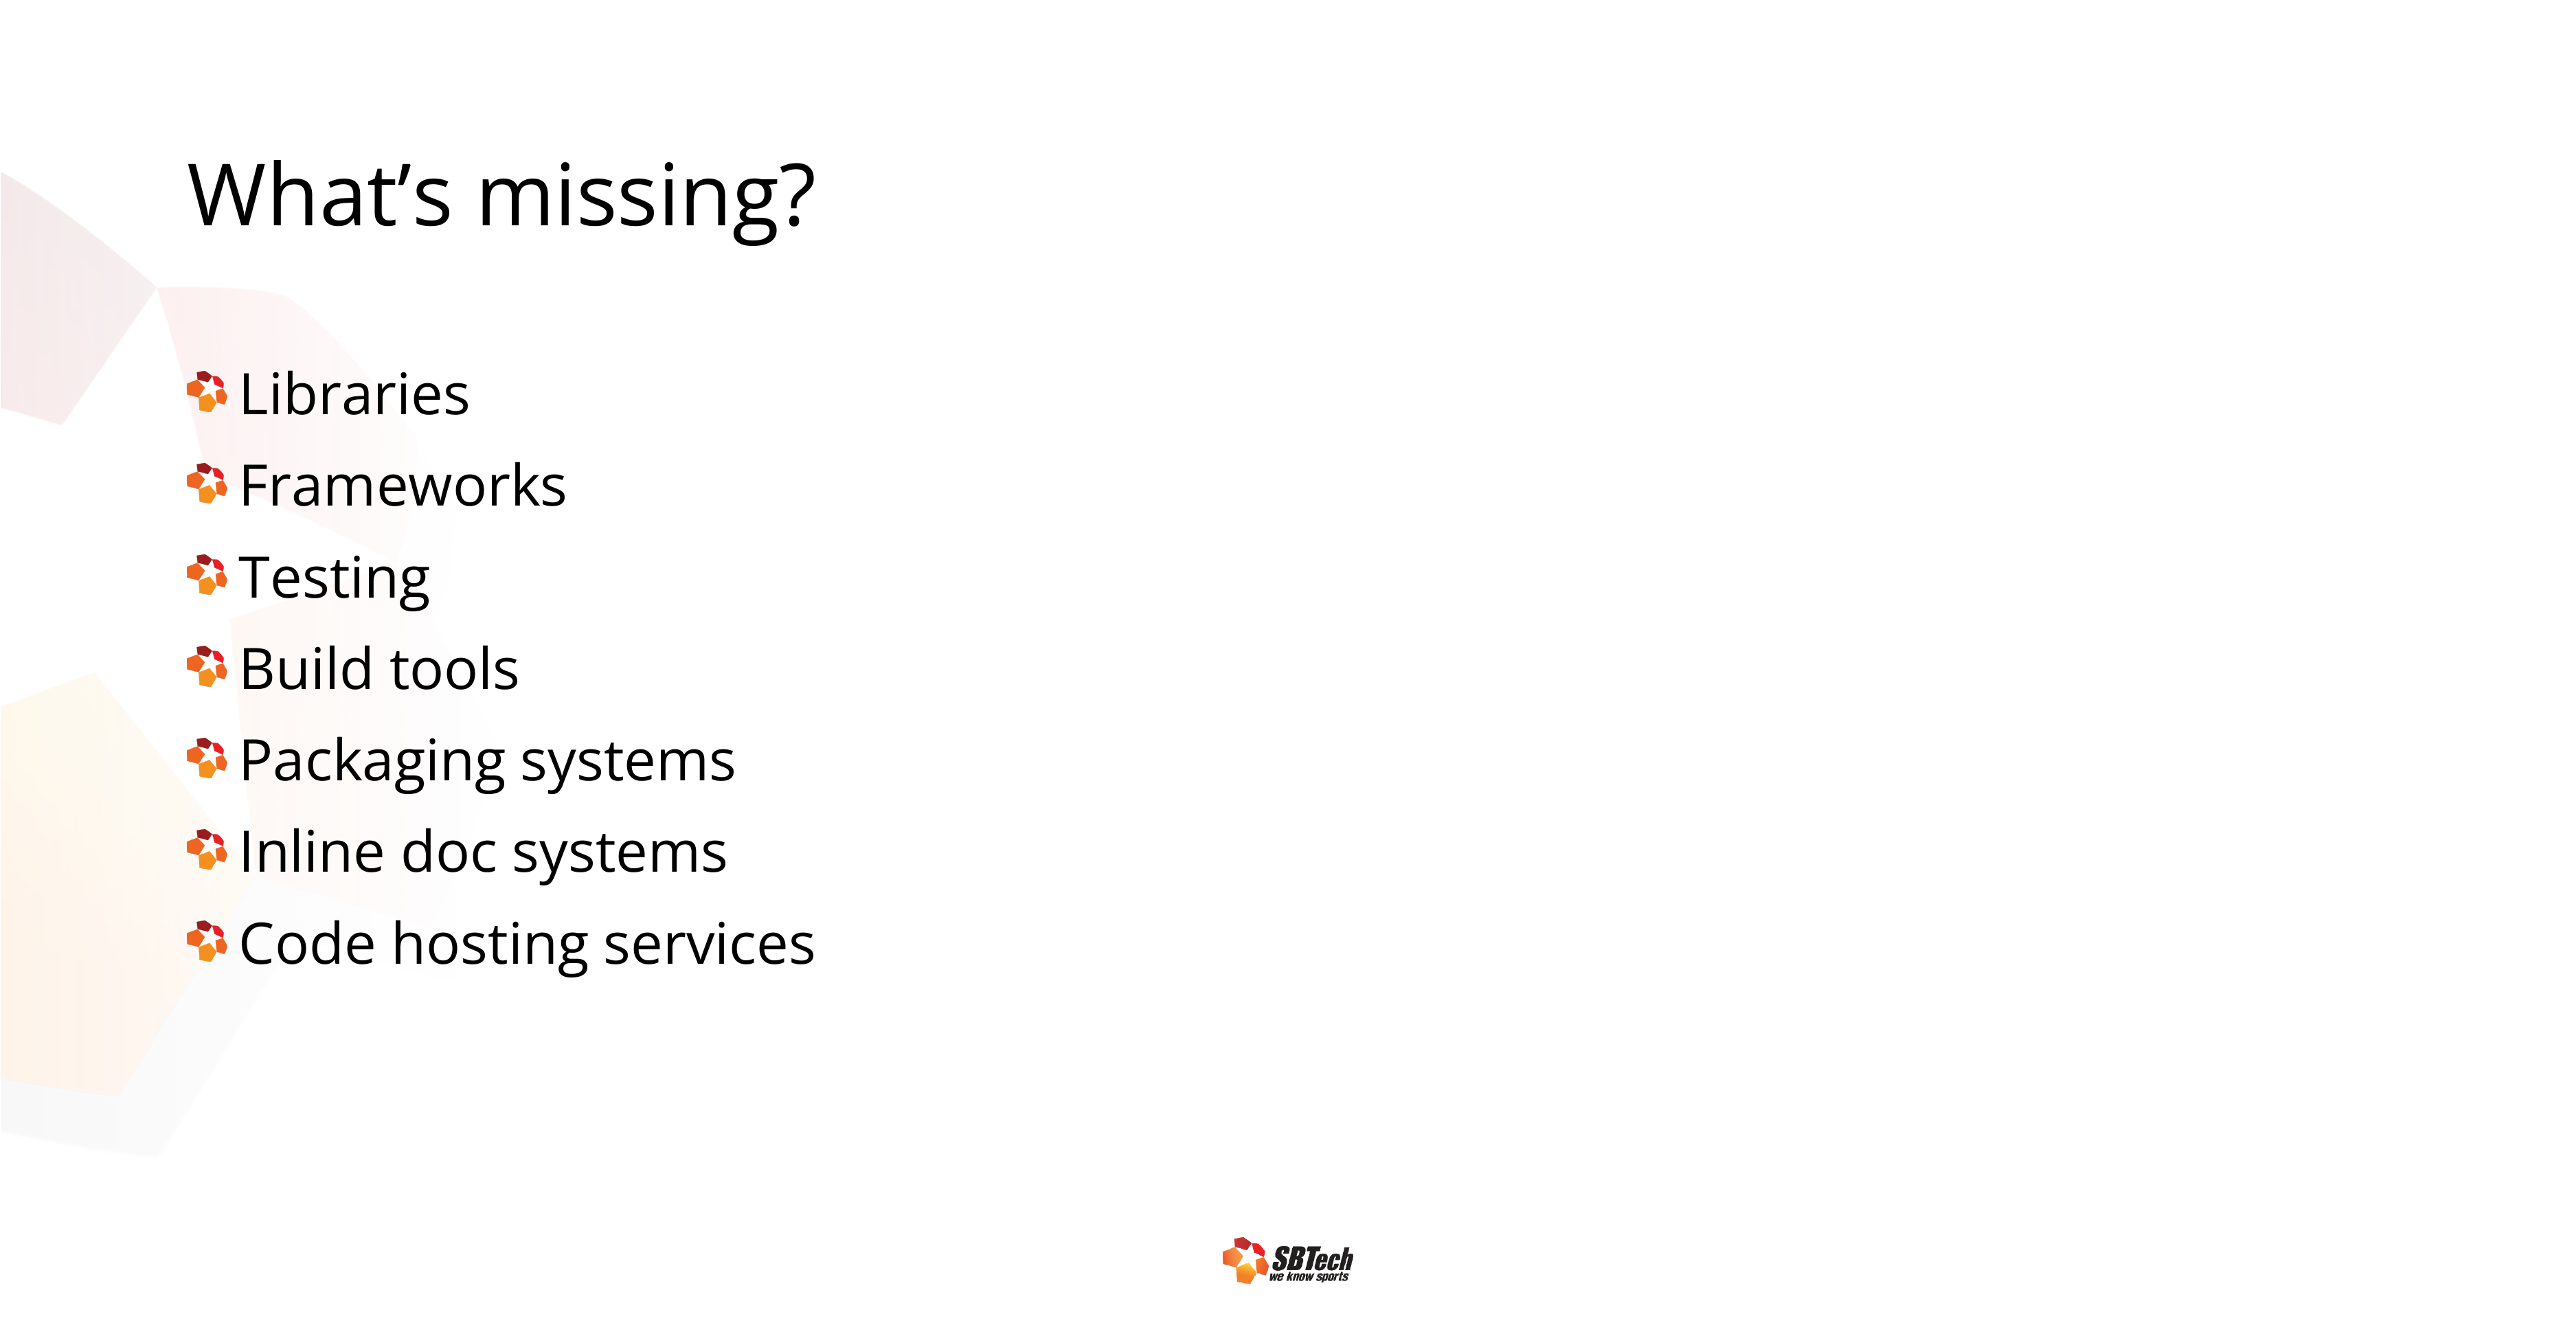

# What’s missing?
Libraries
Frameworks
Testing
Build tools
Packaging systems
Inline doc systems
Code hosting services